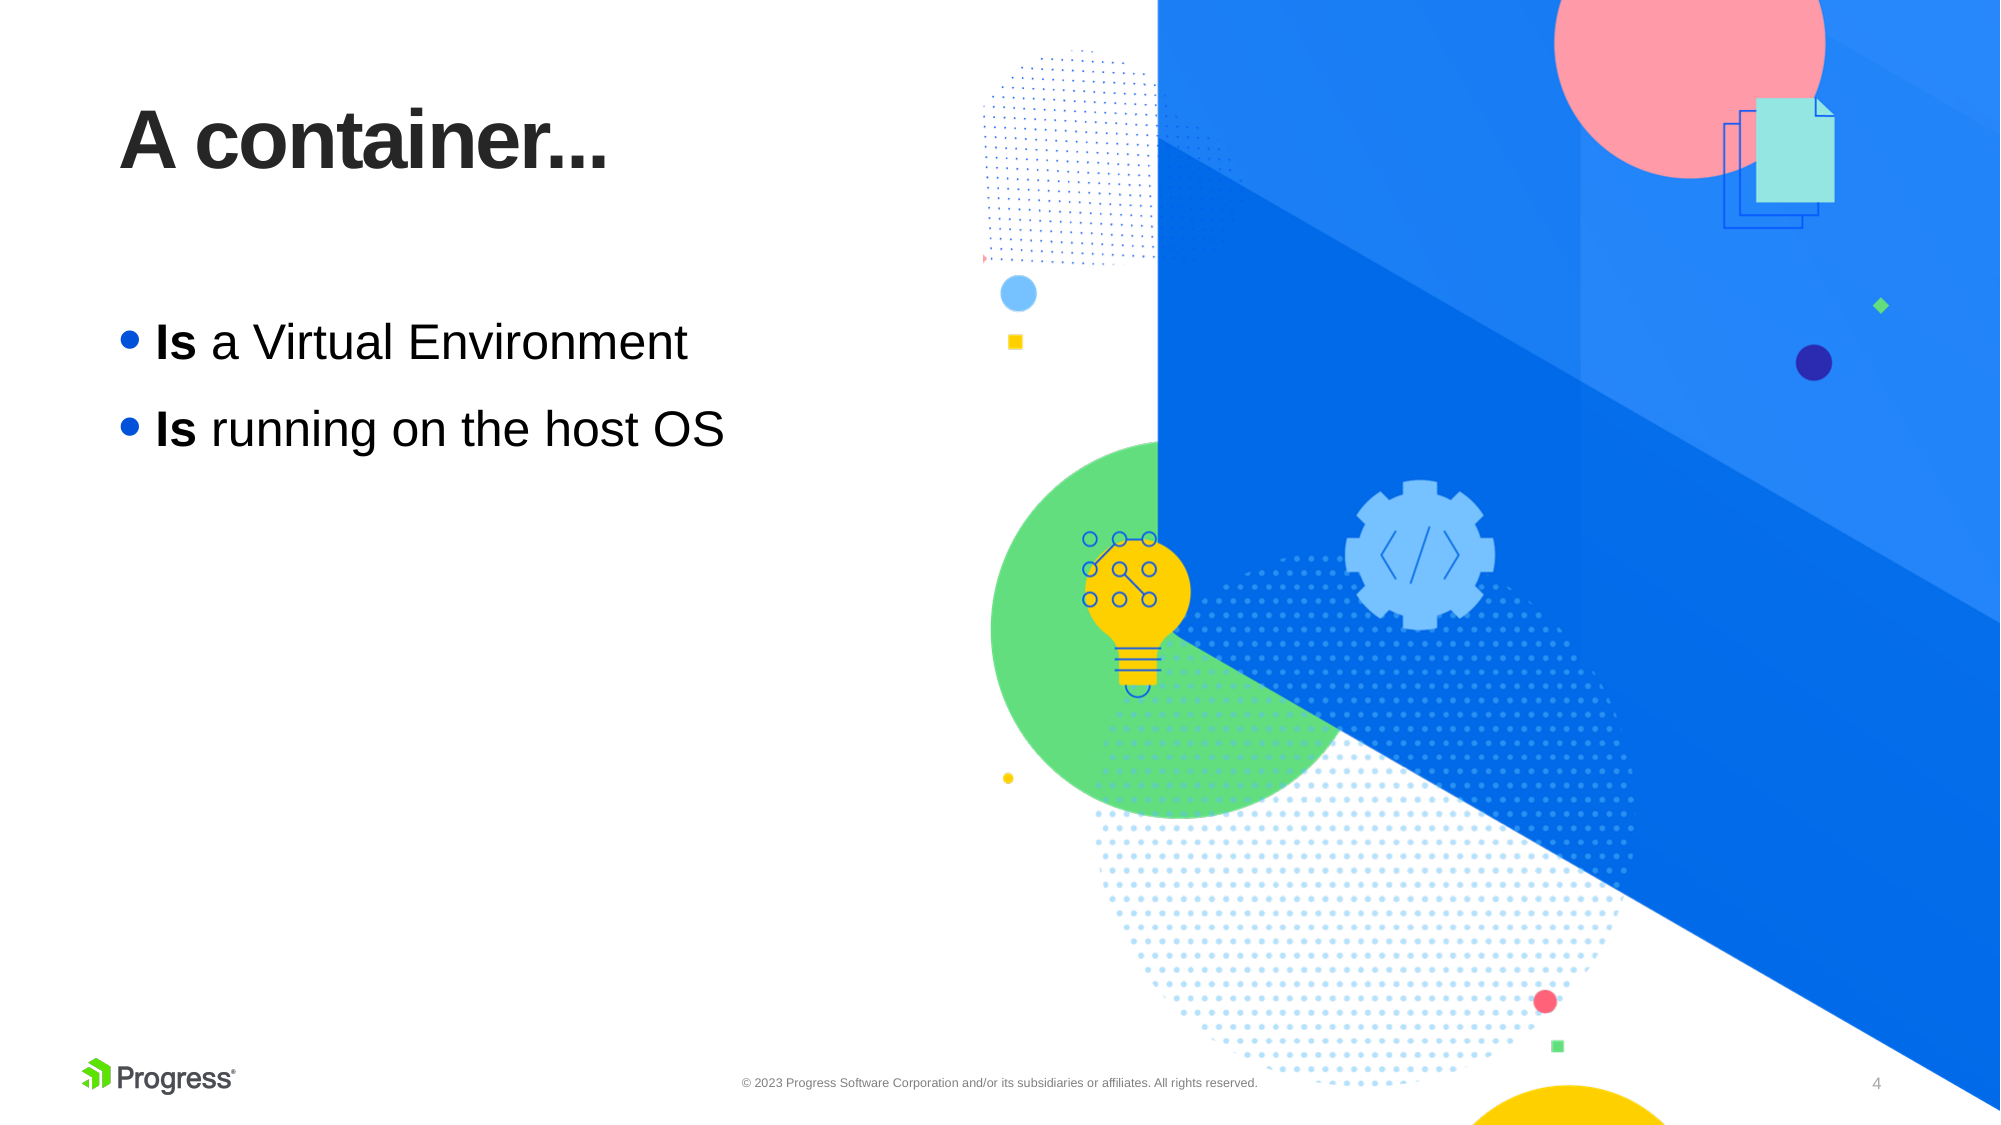

# A container...
Is a Virtual Environment
Is running on the host OS